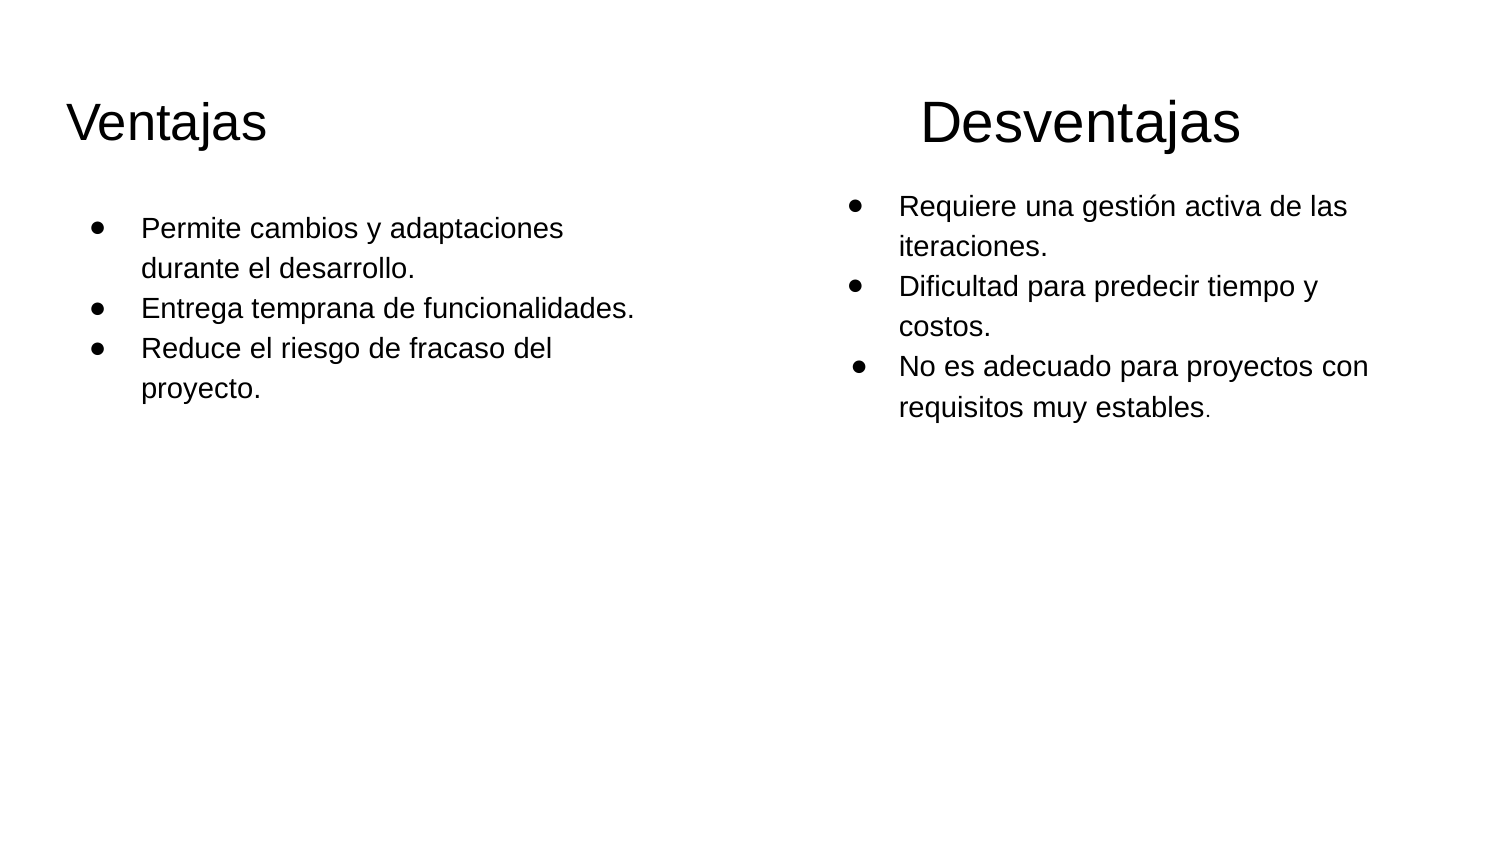

Desventajas
# Ventajas
Requiere una gestión activa de las iteraciones.
Dificultad para predecir tiempo y costos.
No es adecuado para proyectos con requisitos muy estables.
Permite cambios y adaptaciones durante el desarrollo.
Entrega temprana de funcionalidades.
Reduce el riesgo de fracaso del proyecto.